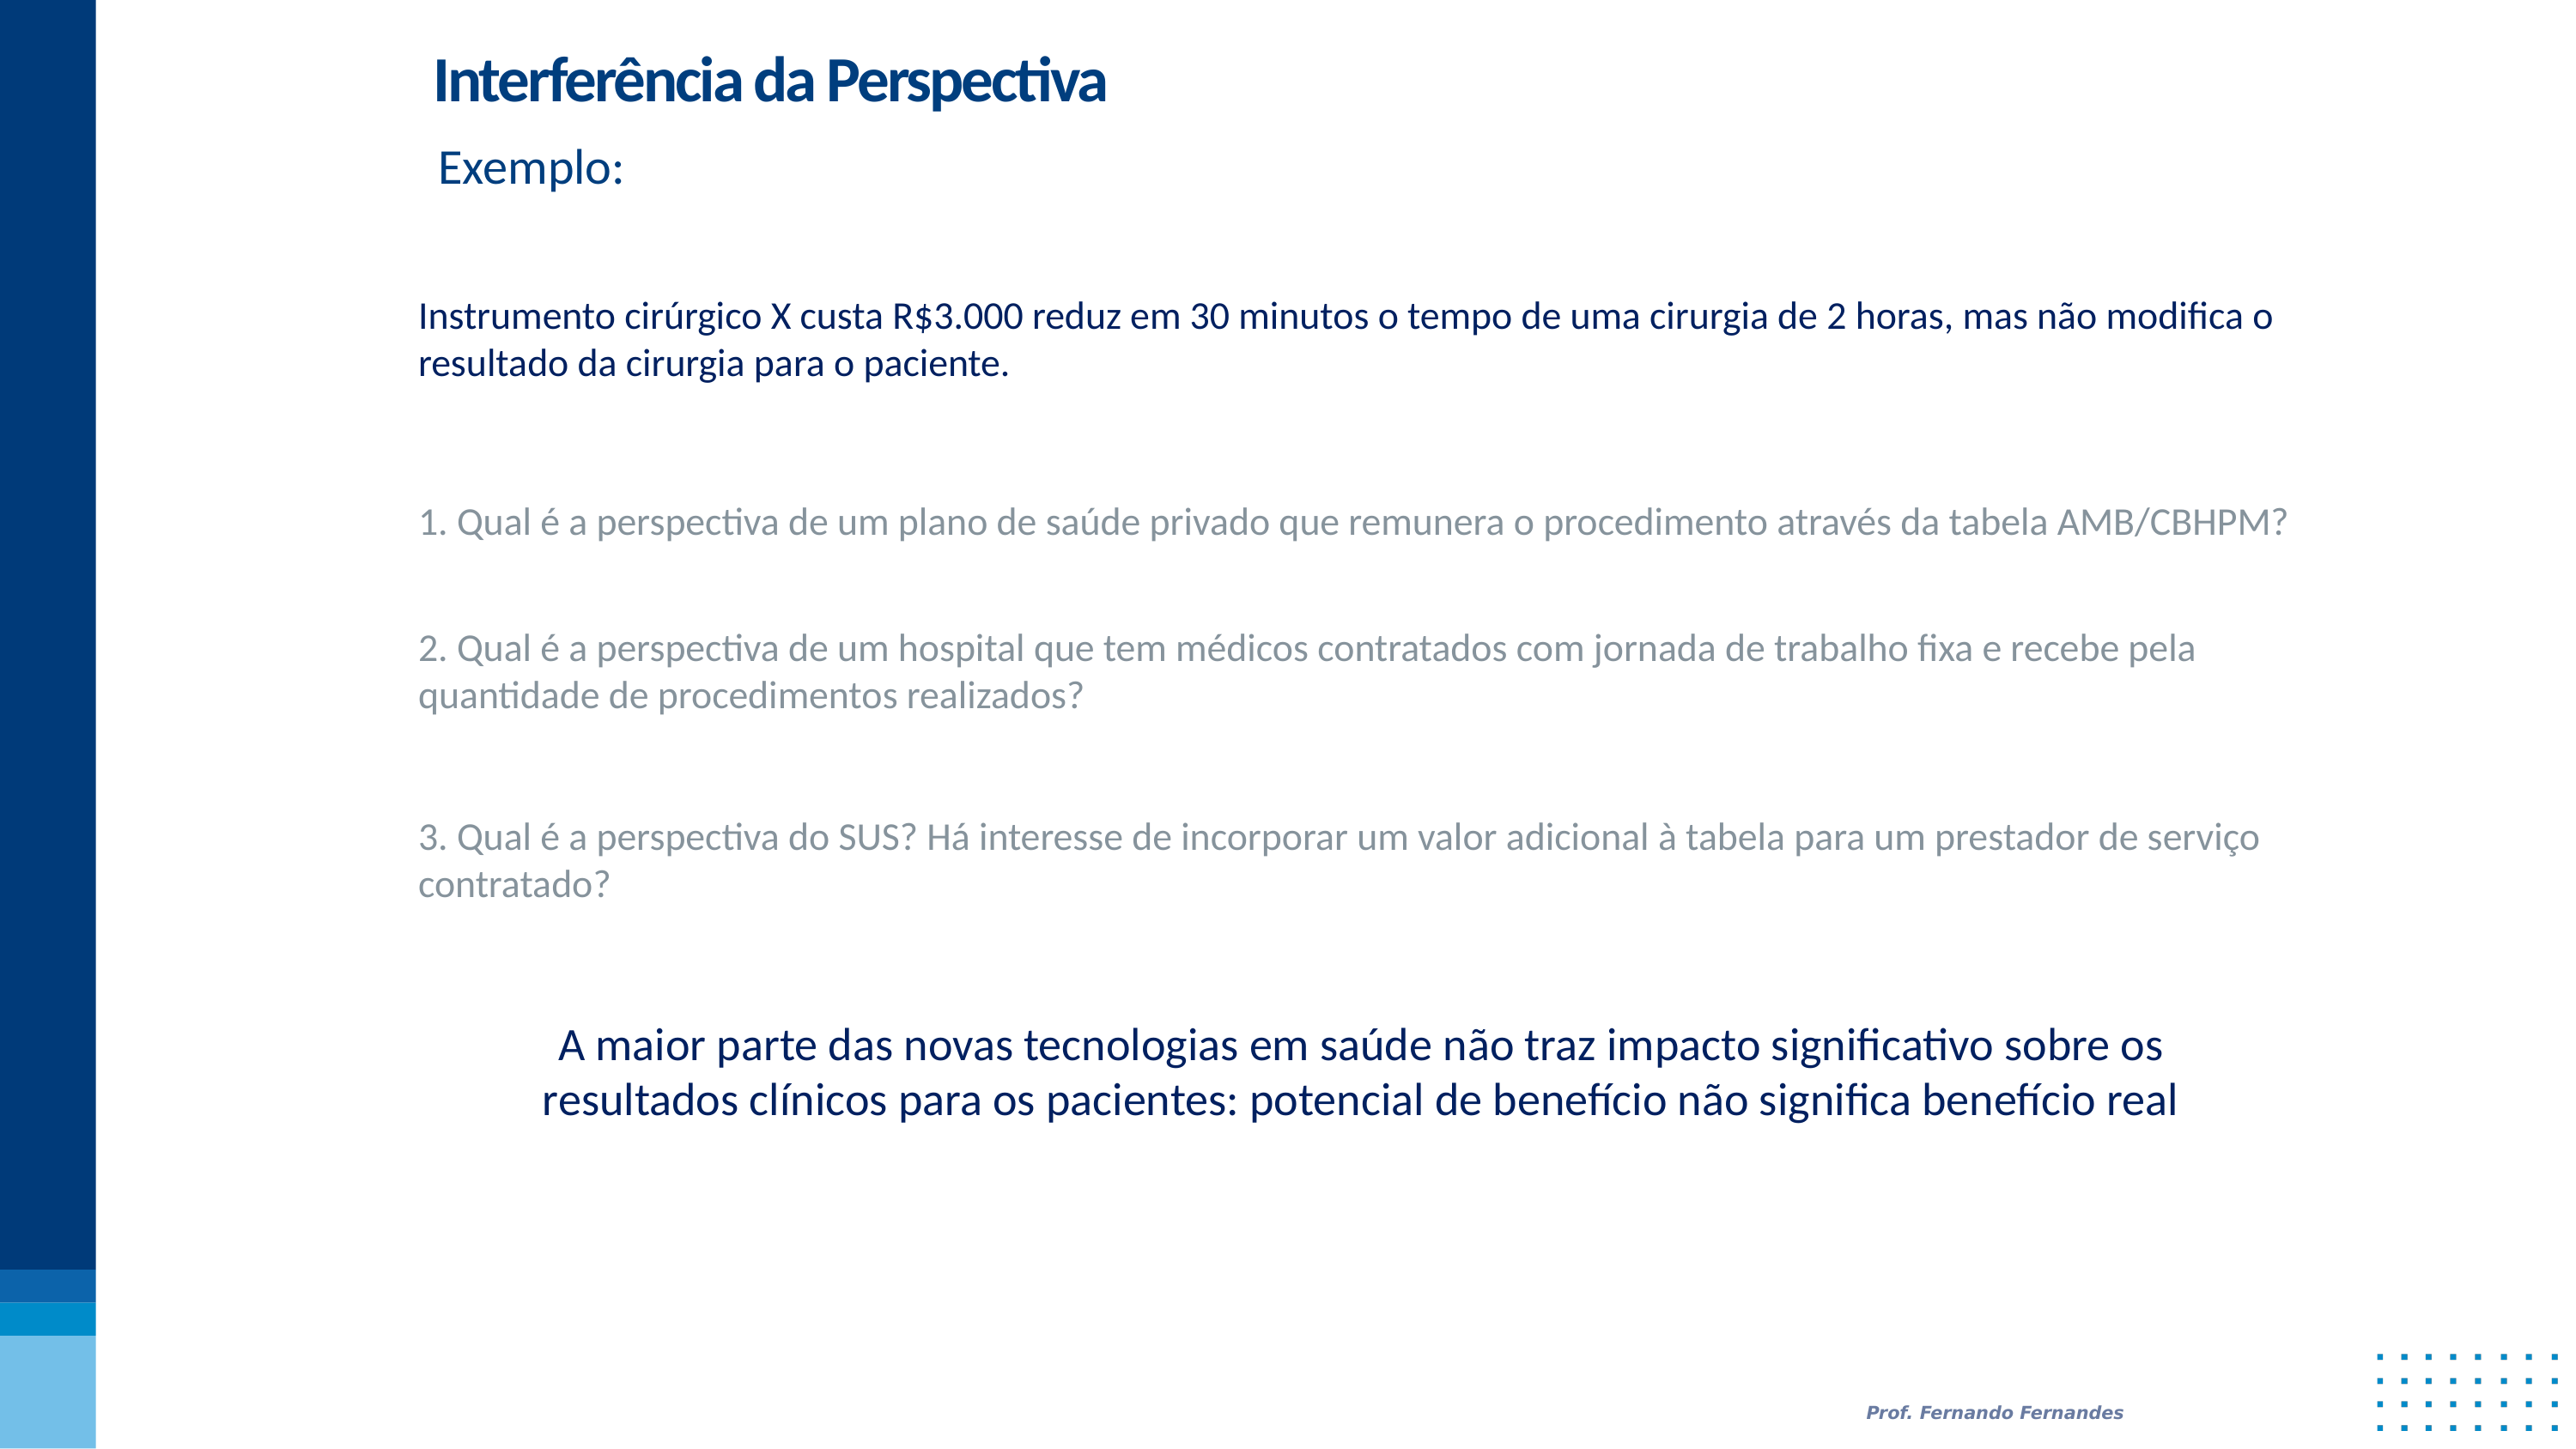

# Interferência da Perspectiva
Exemplo:
Instrumento cirúrgico X custa R$3.000 reduz em 30 minutos o tempo de uma cirurgia de 2 horas, mas não modifica o resultado da cirurgia para o paciente.

1. Qual é a perspectiva de um plano de saúde privado que remunera o procedimento através da tabela AMB/CBHPM?

2. Qual é a perspectiva de um hospital que tem médicos contratados com jornada de trabalho fixa e recebe pela quantidade de procedimentos realizados?

3. Qual é a perspectiva do SUS? Há interesse de incorporar um valor adicional à tabela para um prestador de serviço contratado?
A maior parte das novas tecnologias em saúde não traz impacto significativo sobre os resultados clínicos para os pacientes: potencial de benefício não significa benefício real
Prof. Fernando Fernandes